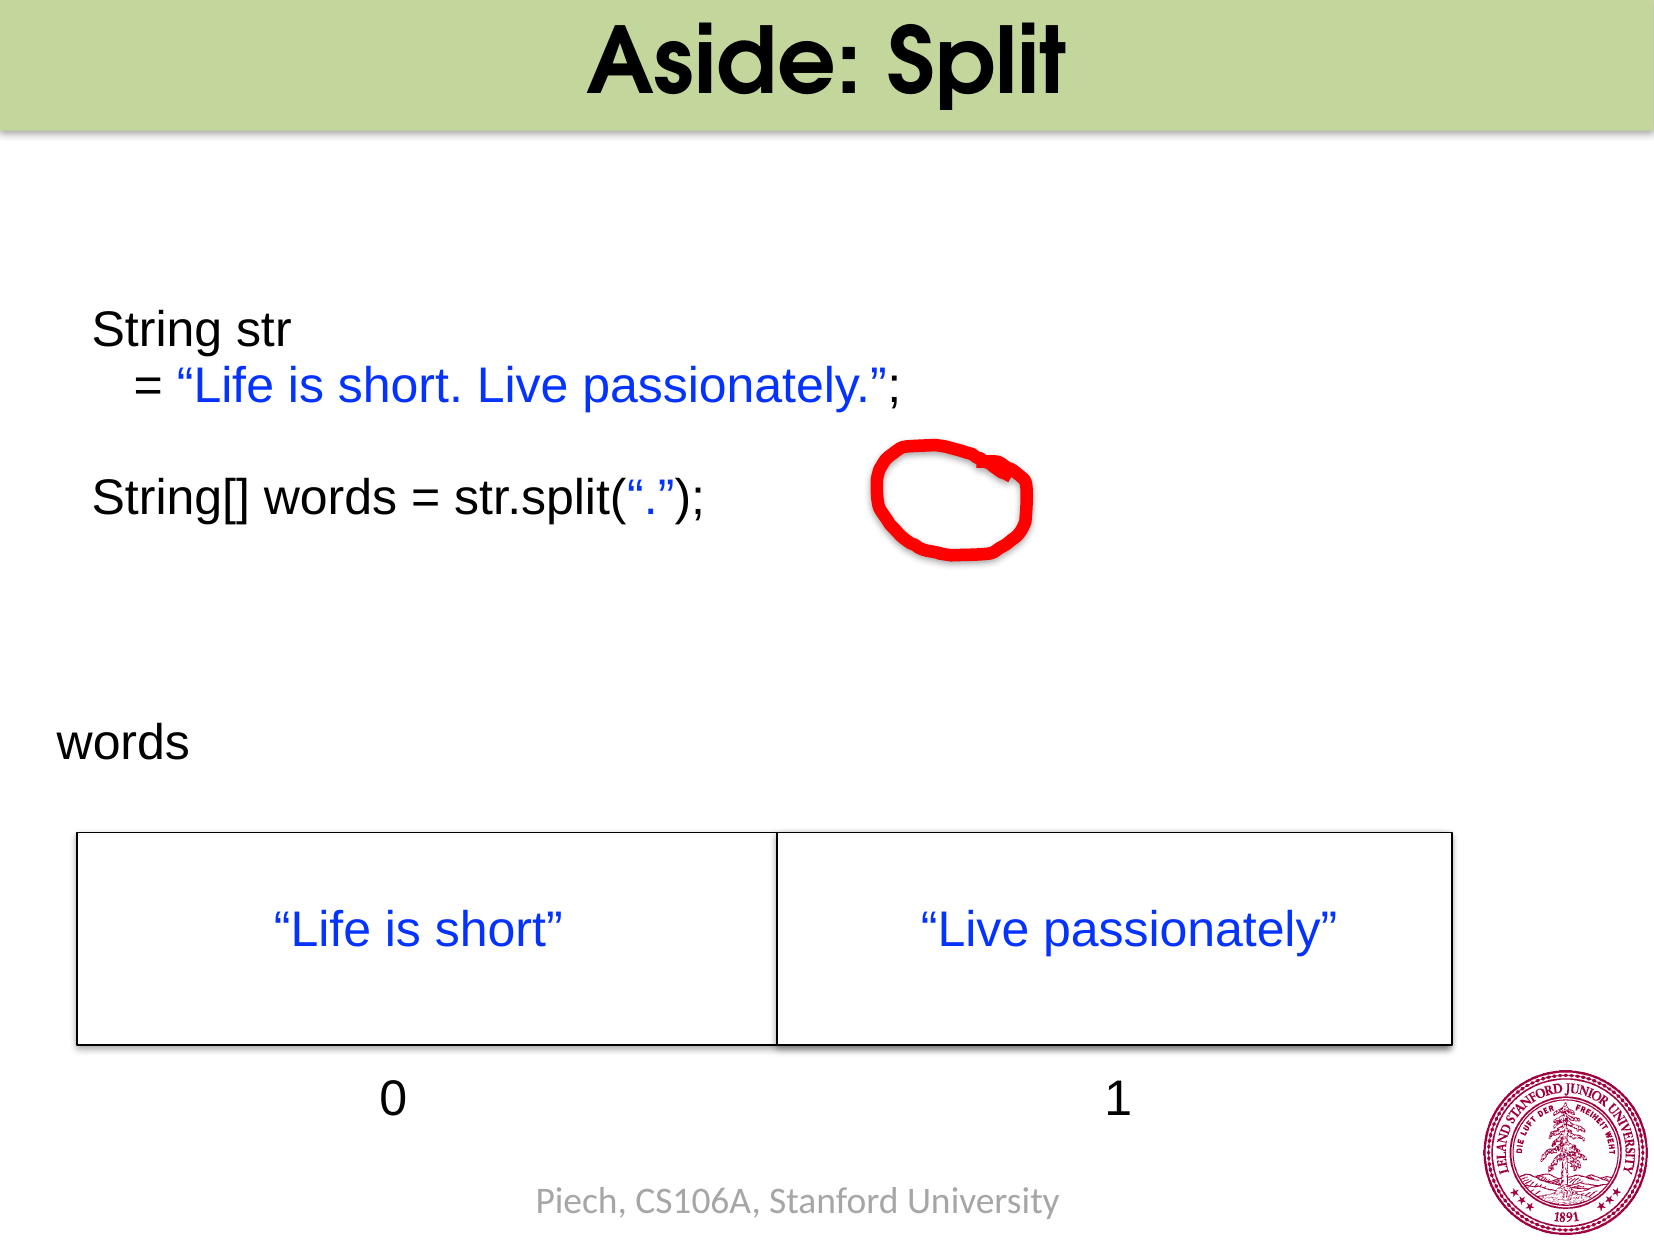

Aside: Split
String str
   = “Life is short. Live passionately.”;

String[] words = str.split(“.”);

words

“Life is short”
“Live passionately”
0
1